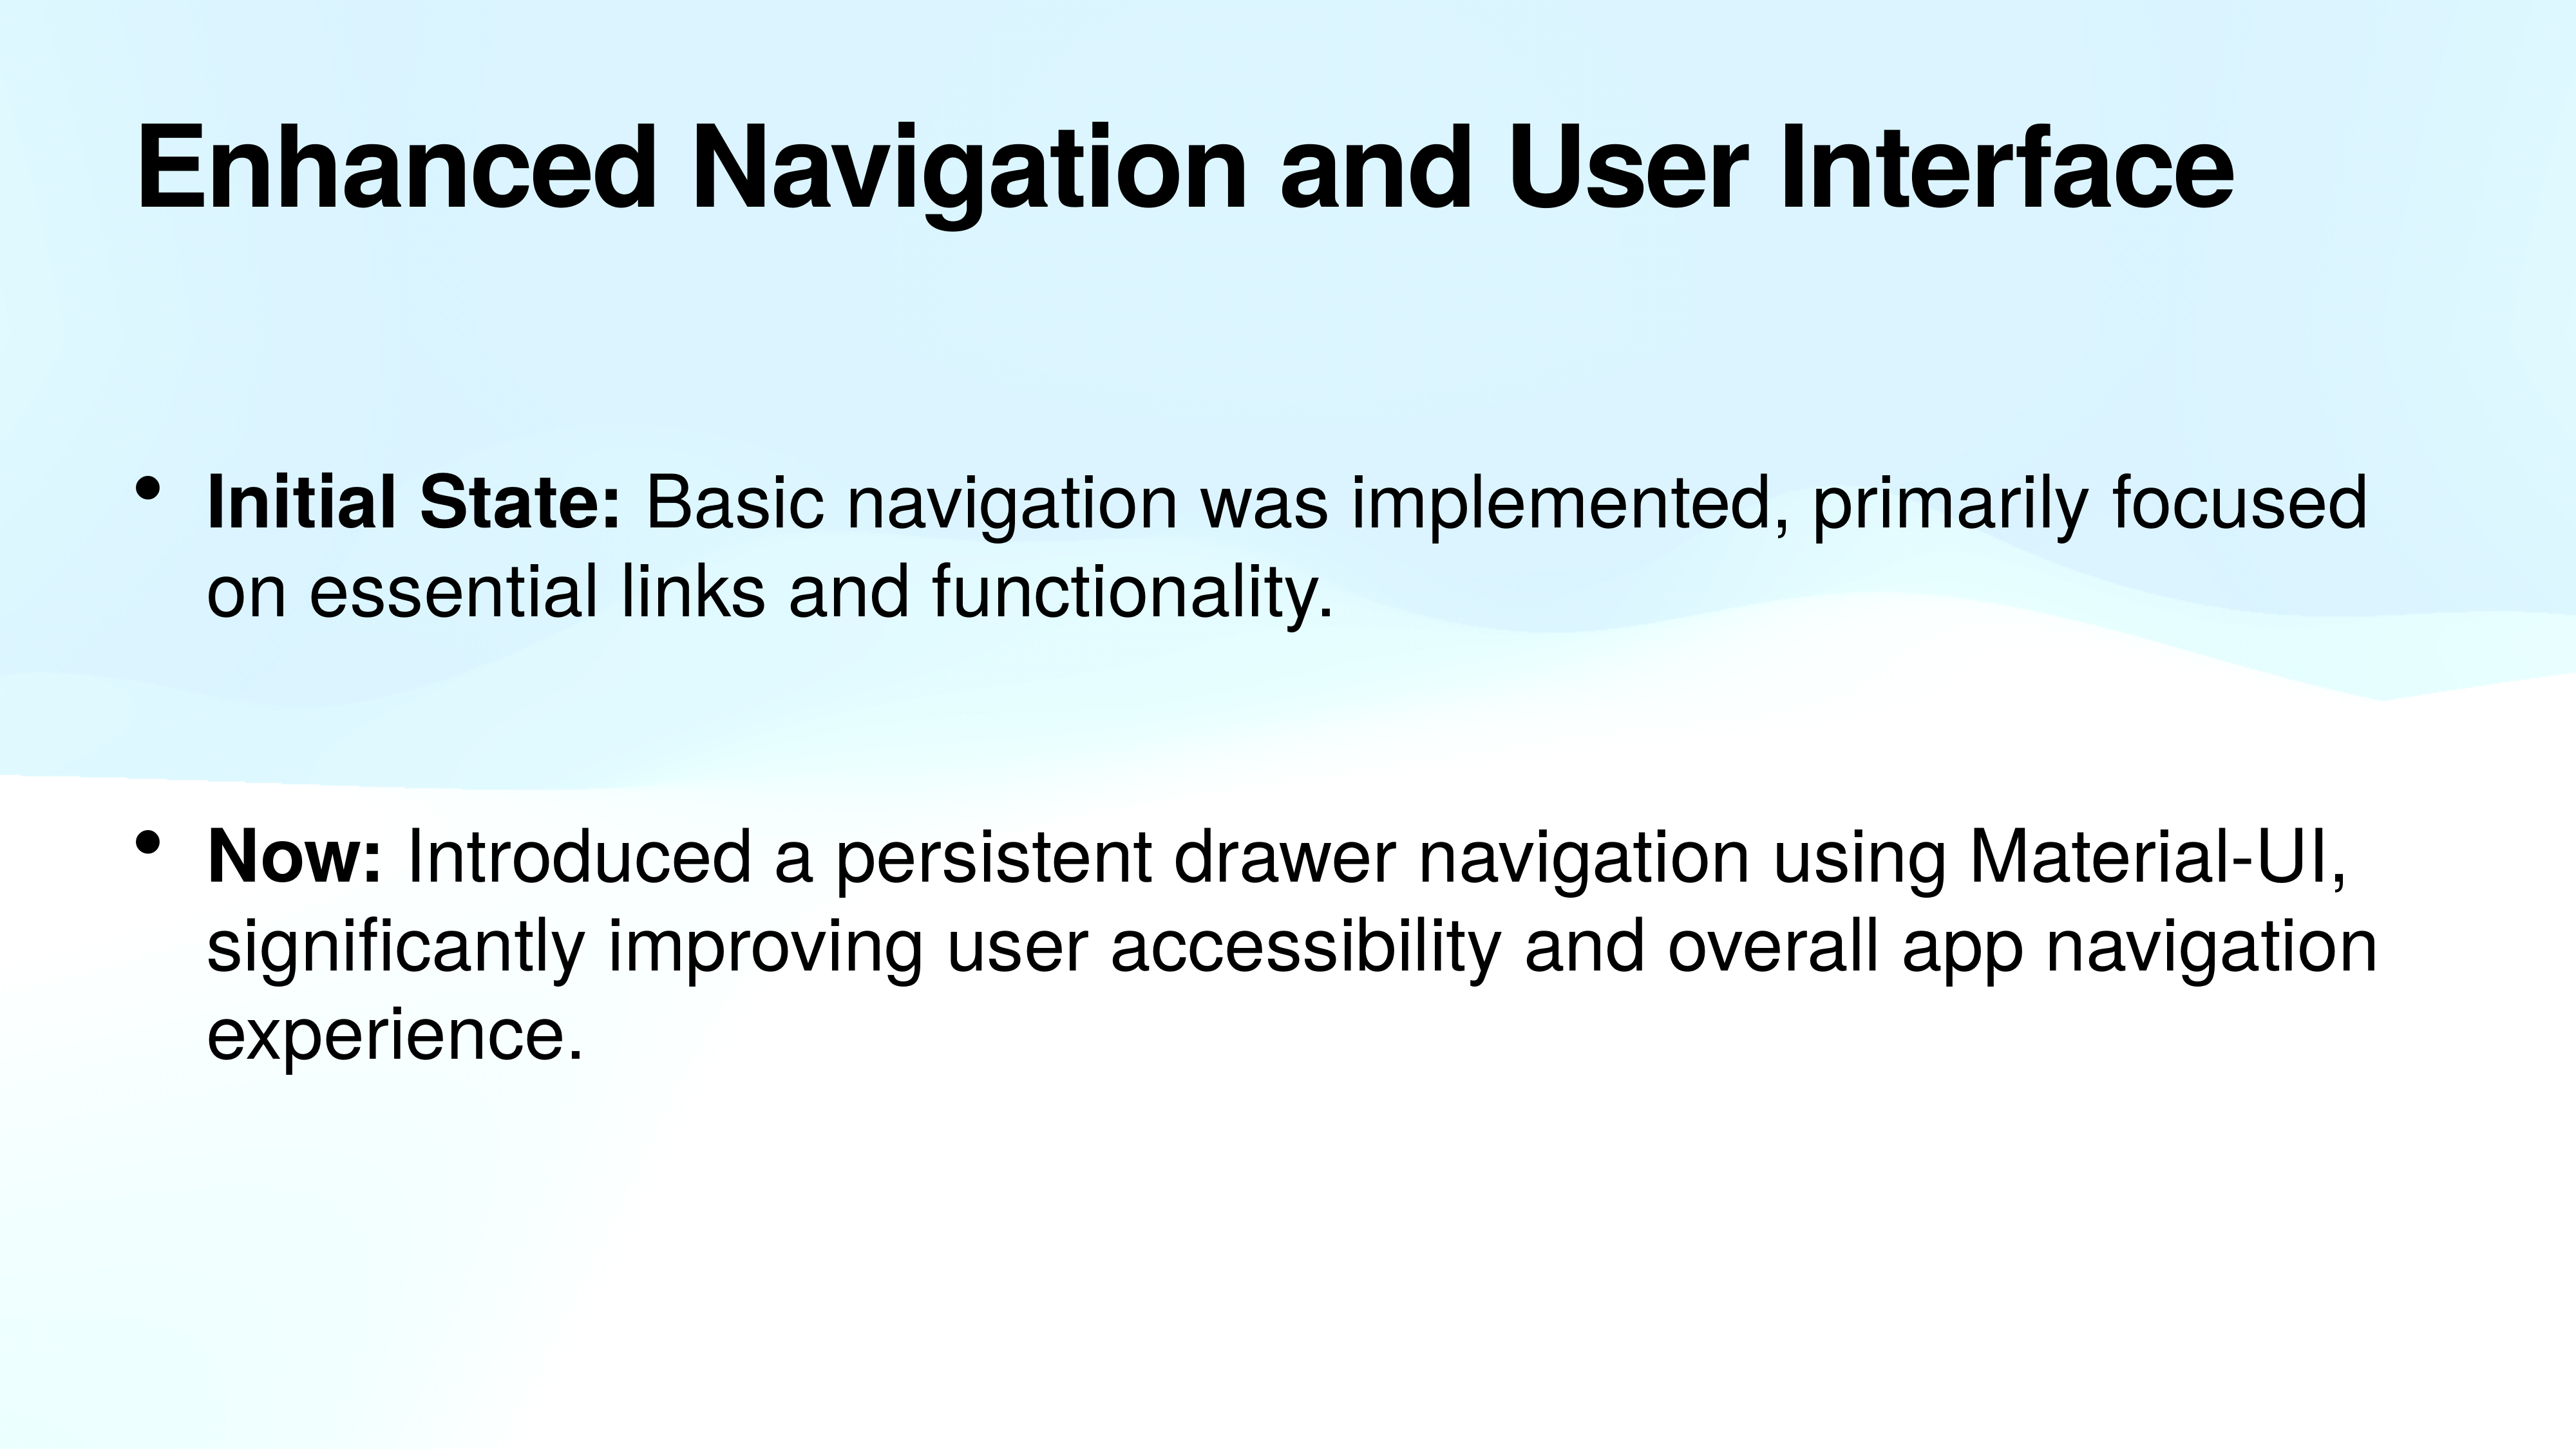

# Enhanced Navigation and User Interface
Initial State: Basic navigation was implemented, primarily focused on essential links and functionality.

Now: Introduced a persistent drawer navigation using Material-UI, significantly improving user accessibility and overall app navigation experience.